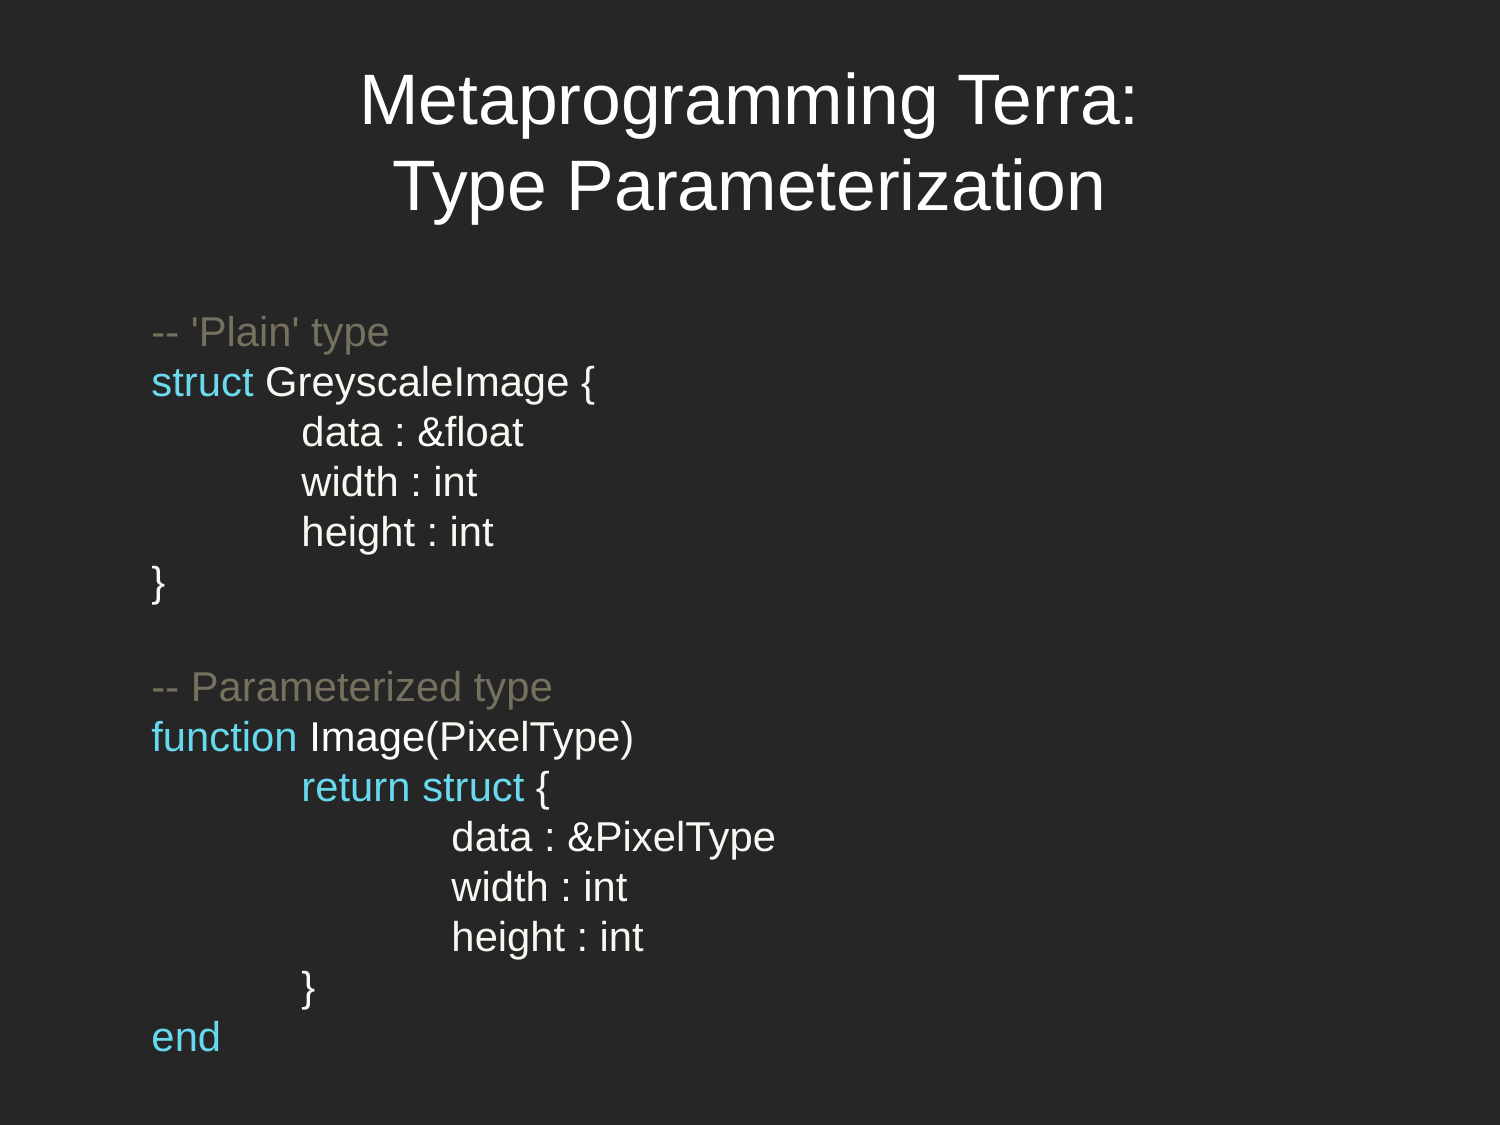

# Metaprogramming Terra: Type Parameterization
-- 'Plain' type
struct GreyscaleImage {
	data : &float
	width : int
	height : int
}
-- Parameterized type
function Image(PixelType)
	return struct {
		data : &PixelType
		width : int
		height : int
	}
end